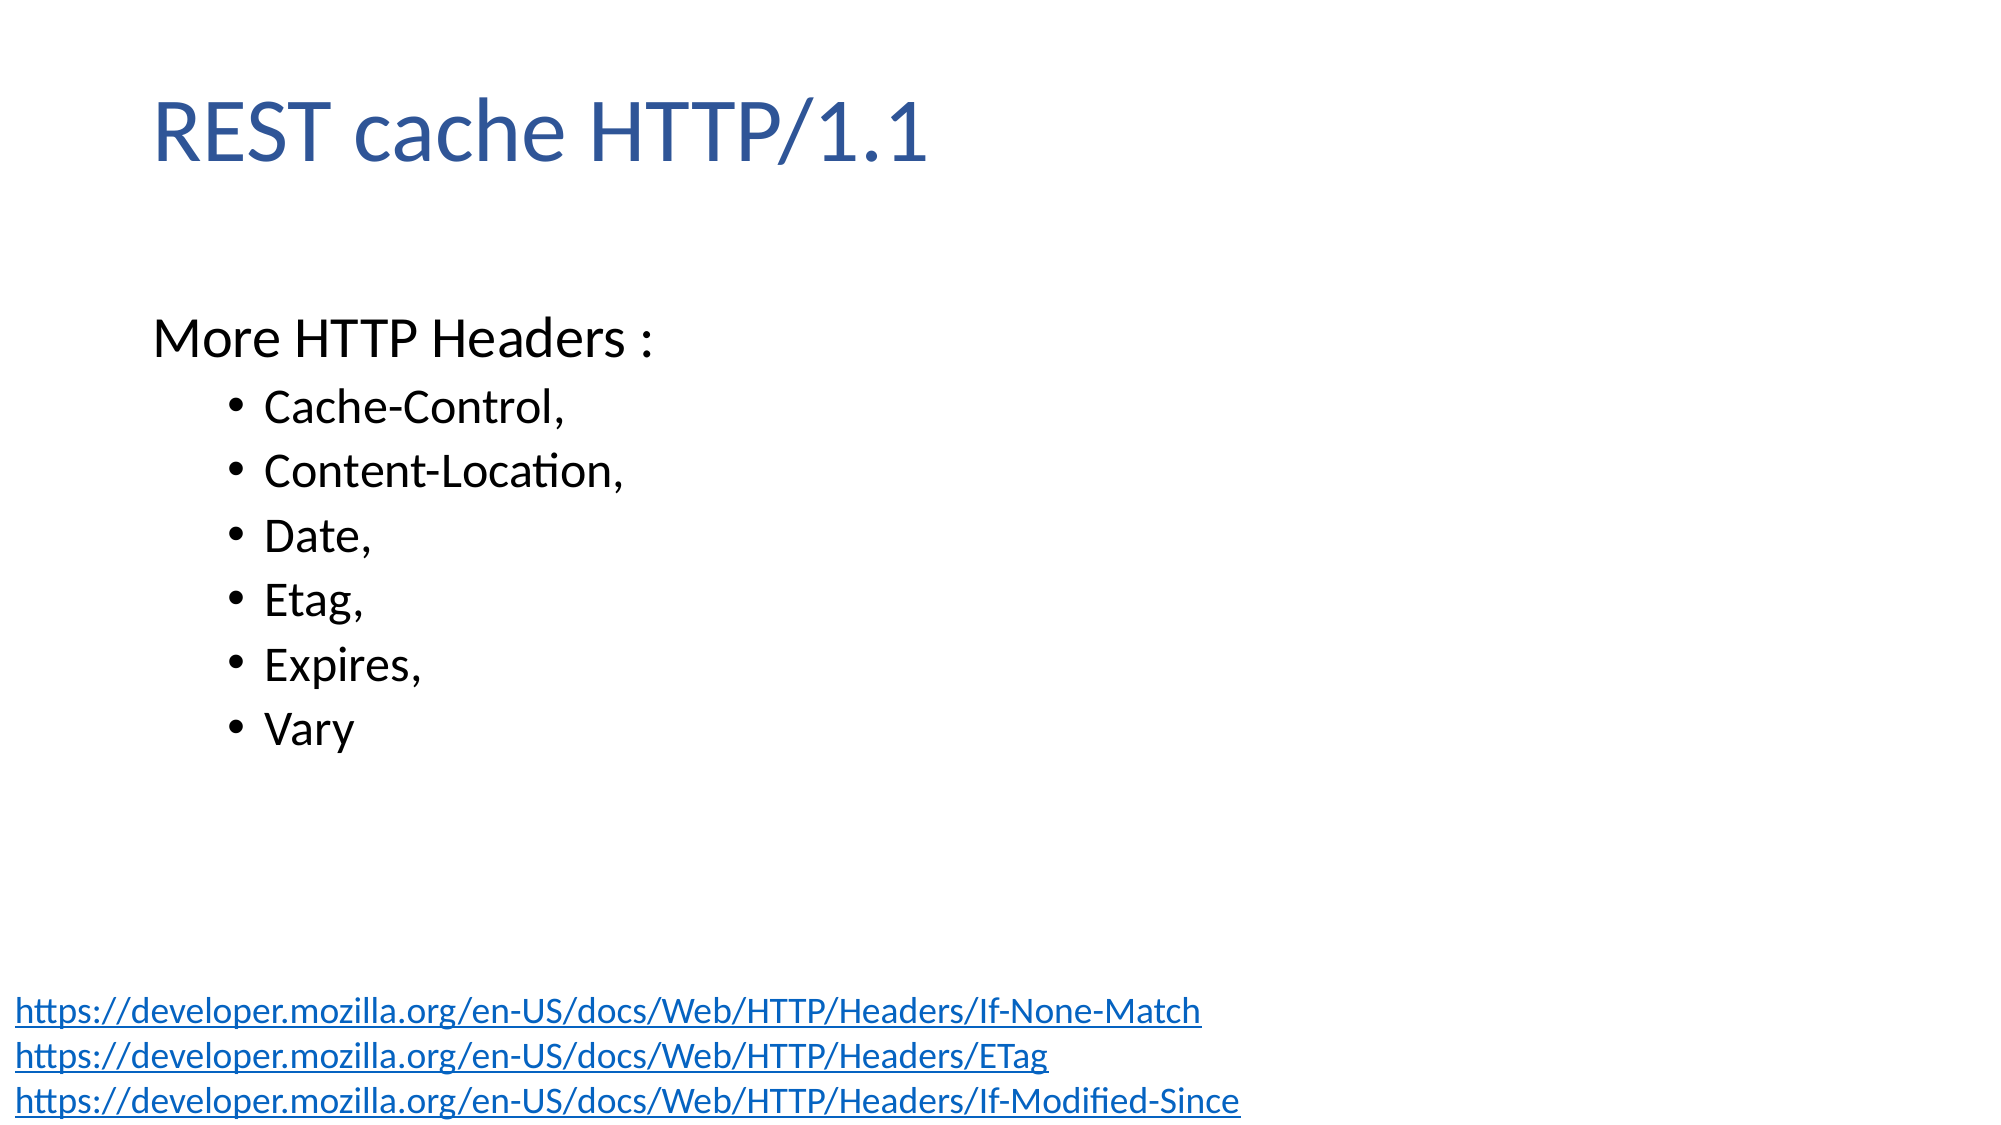

# REST cache HTTP/1.1
More HTTP Headers :
Cache-Control,
Content-Location,
Date,
Etag,
Expires,
Vary

https://developer.mozilla.org/en-US/docs/Web/HTTP/Headers/If-None-Match
https://developer.mozilla.org/en-US/docs/Web/HTTP/Headers/ETag
https://developer.mozilla.org/en-US/docs/Web/HTTP/Headers/If-Modified-Since